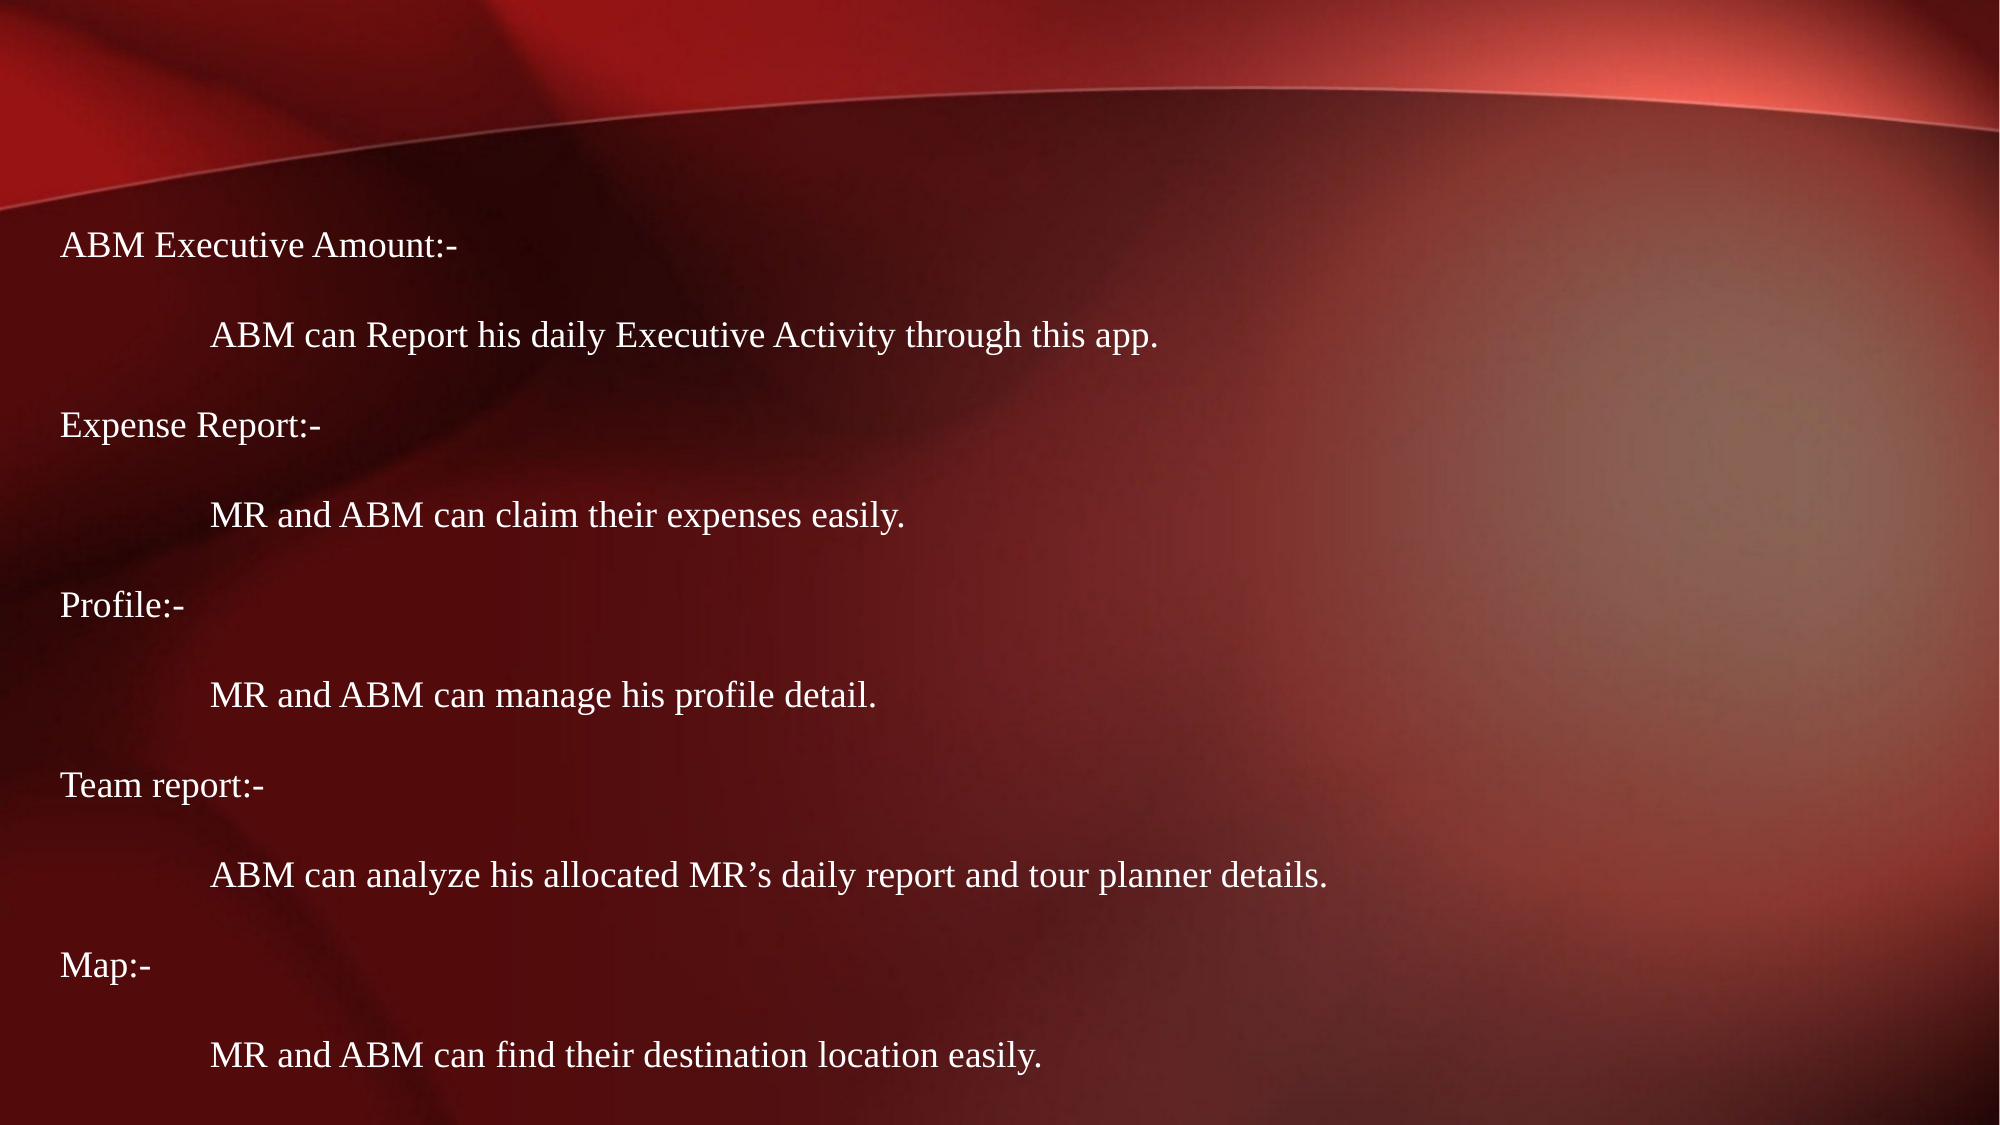

ABM Executive Amount:-

	ABM can Report his daily Executive Activity through this app.

Expense Report:-

	MR and ABM can claim their expenses easily.

Profile:-

	MR and ABM can manage his profile detail.

Team report:-

	ABM can analyze his allocated MR’s daily report and tour planner details.

Map:-

	MR and ABM can find their destination location easily.